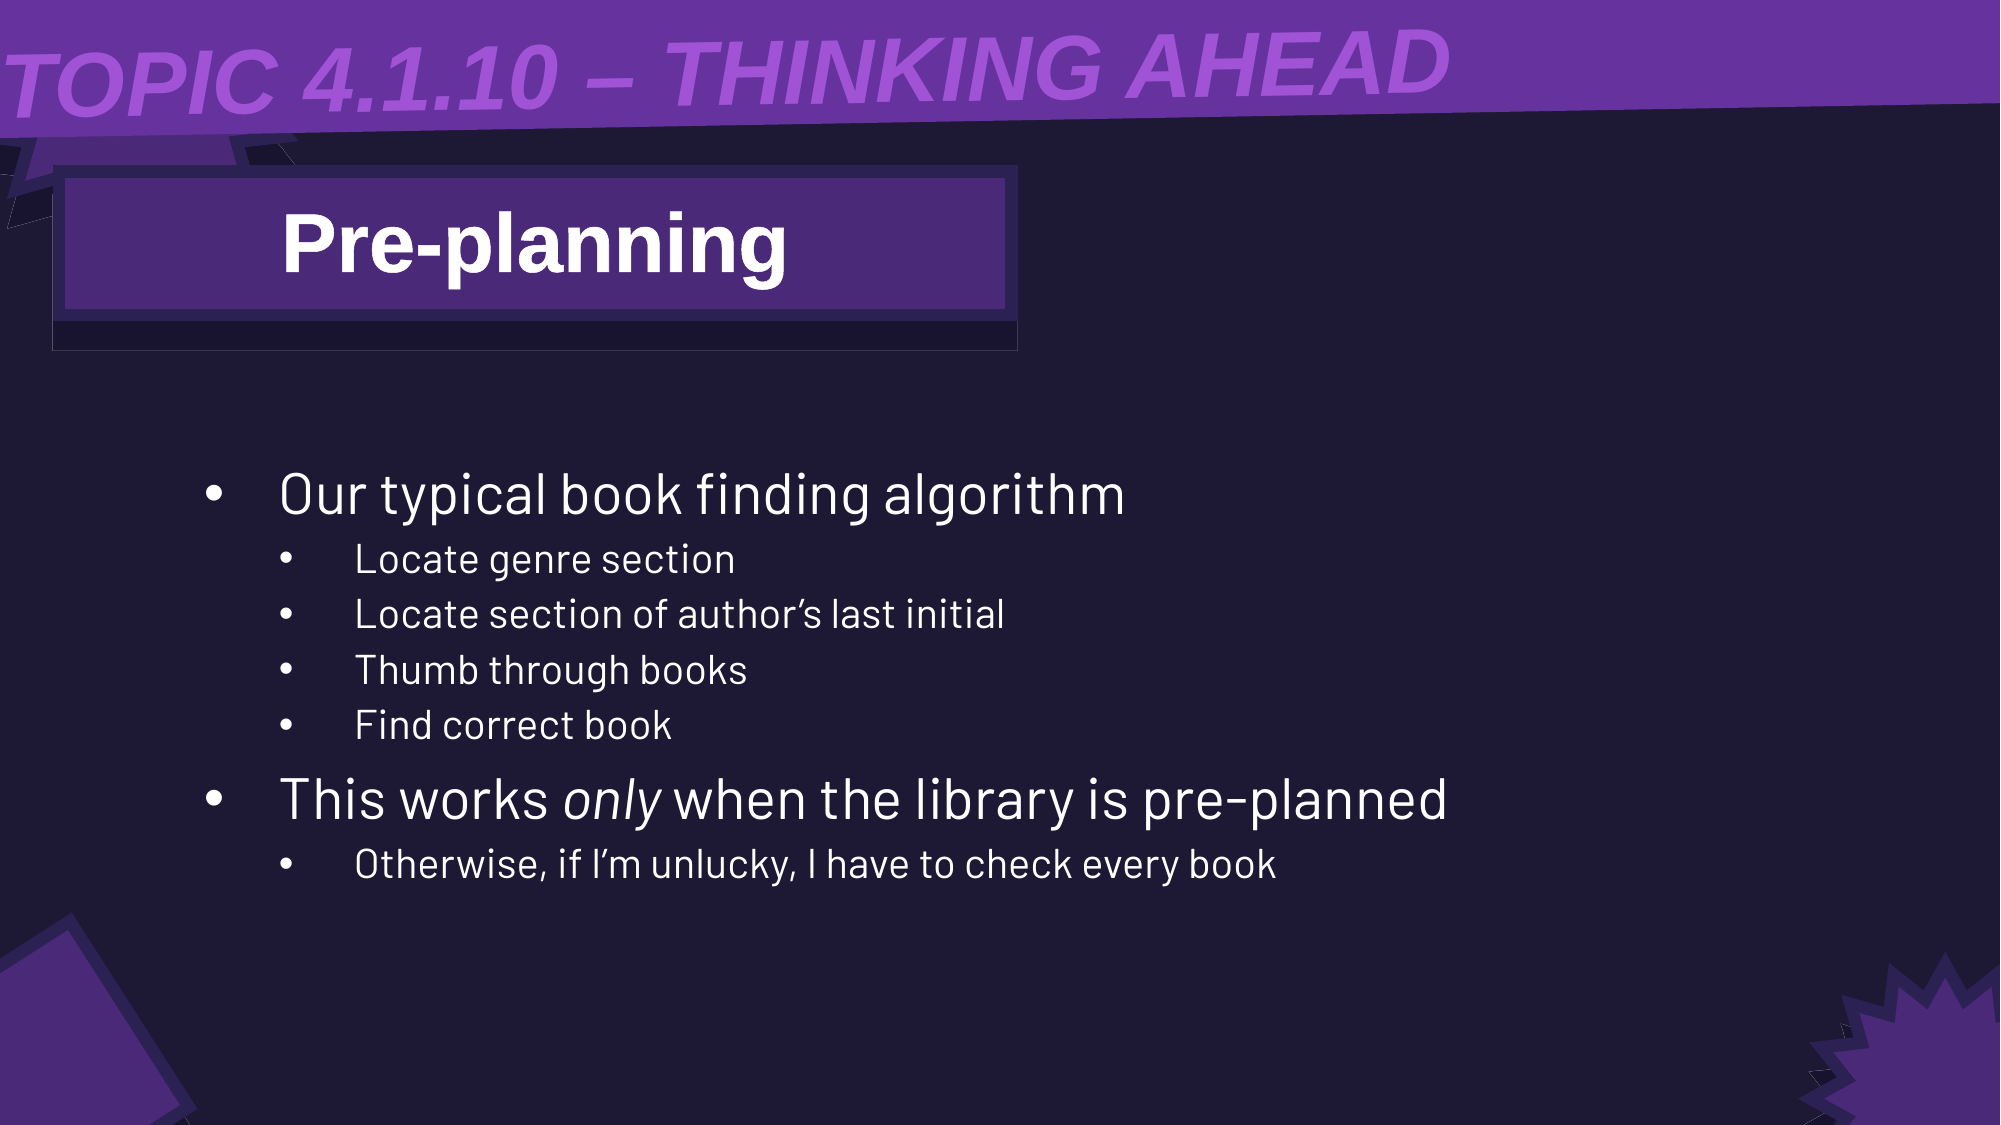

TOPIC 4.1.10 – THINKING AHEAD

Pre-planning
Our typical book finding algorithm
Locate genre section
Locate section of author’s last initial
Thumb through books
Find correct book
This works only when the library is pre-planned
Otherwise, if I’m unlucky, I have to check every book